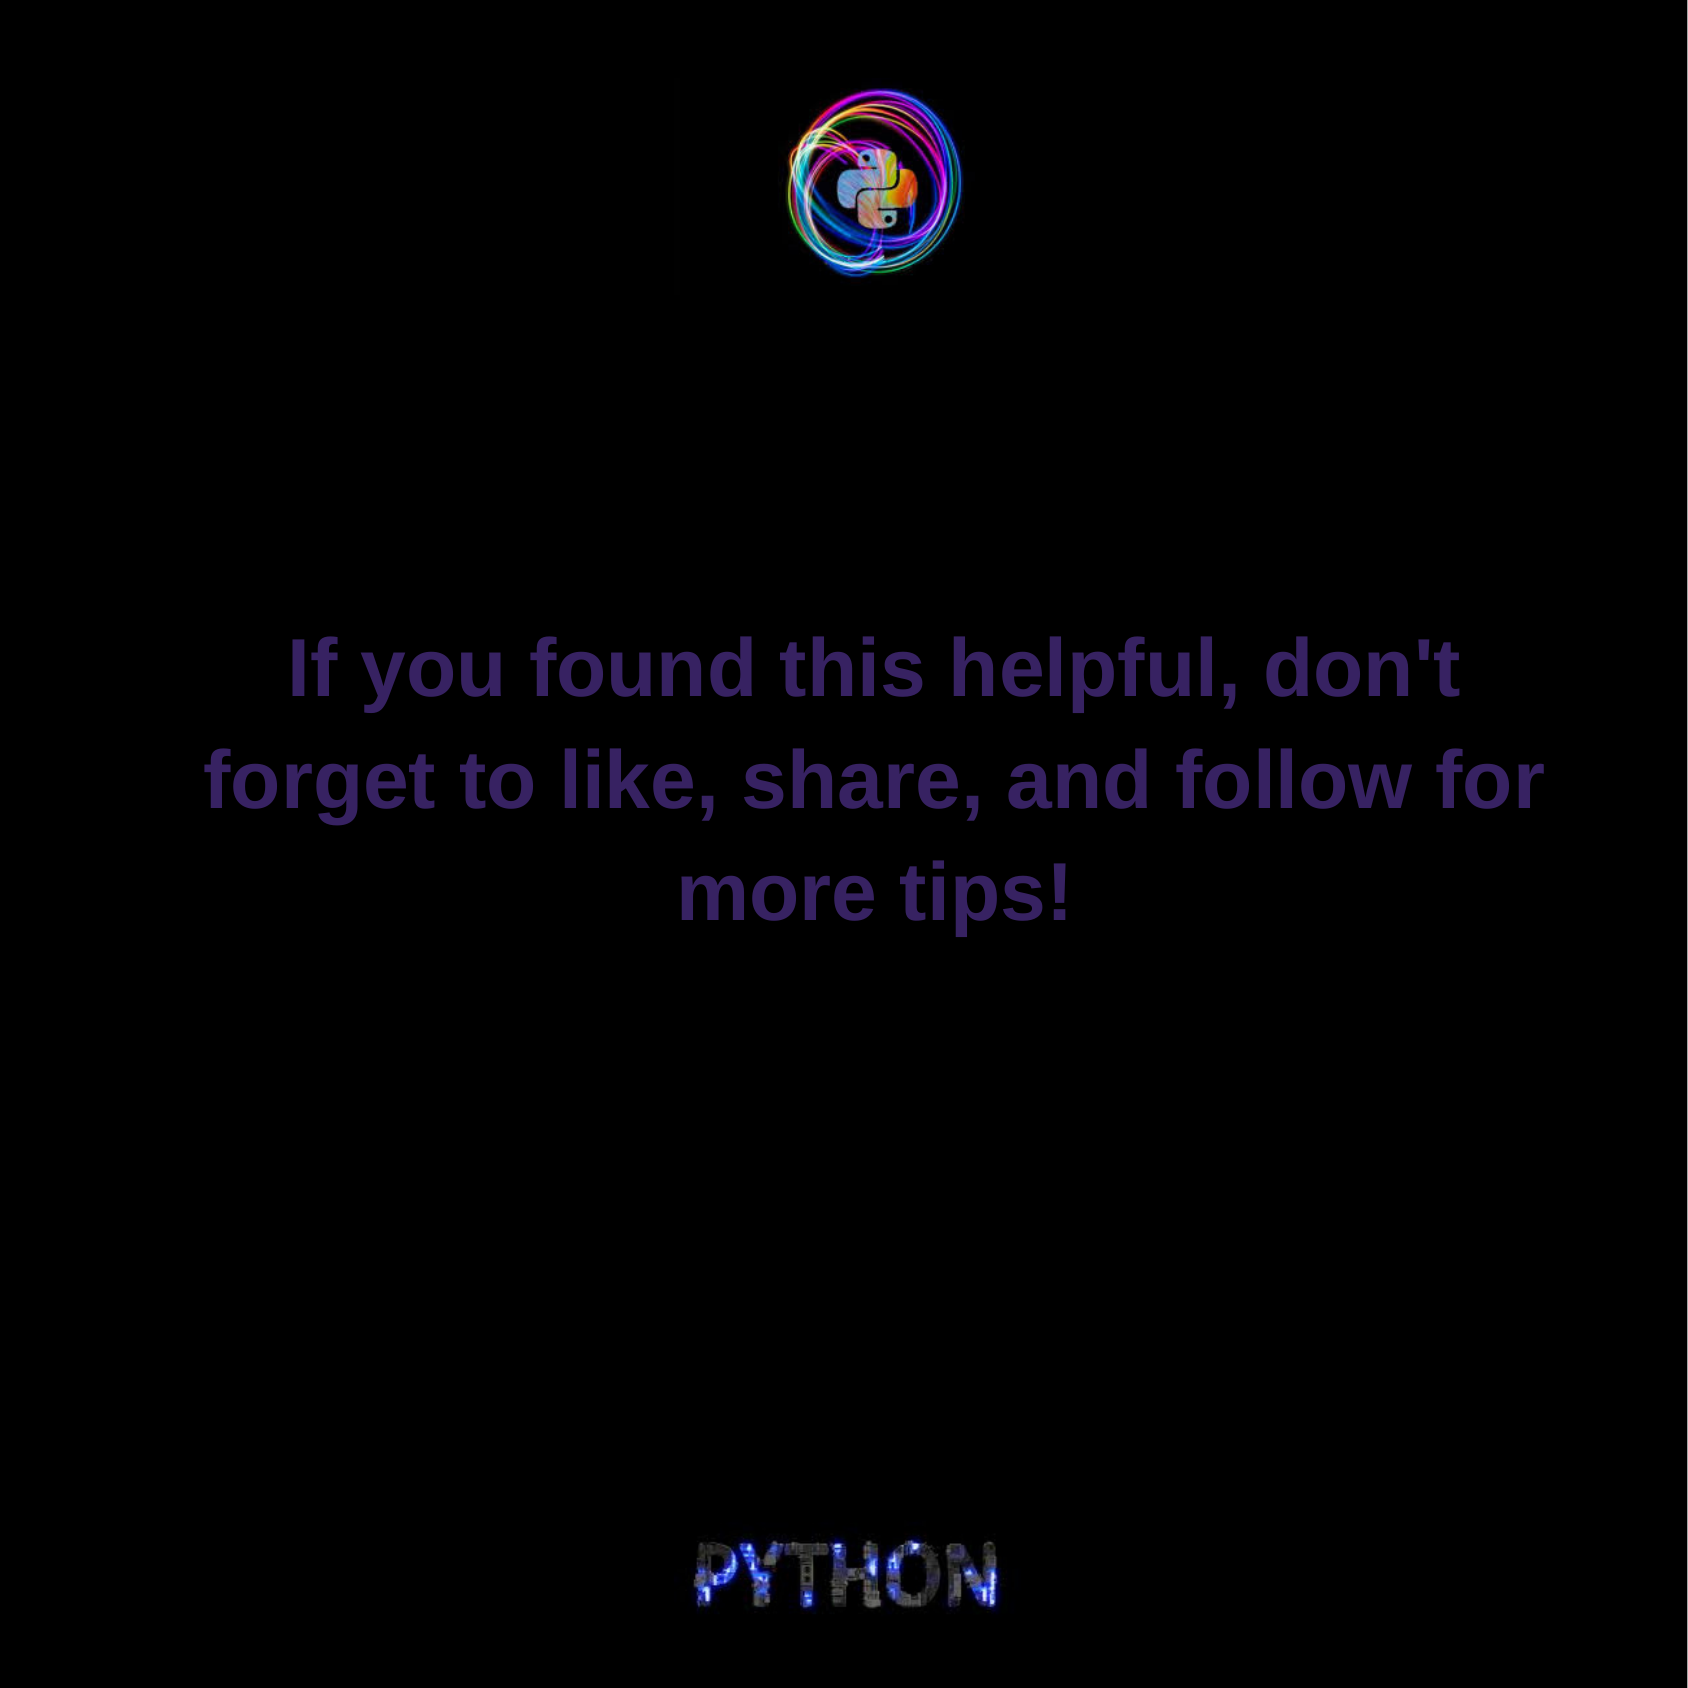

If you found this helpful, don't forget to like, share, and follow for more tips!